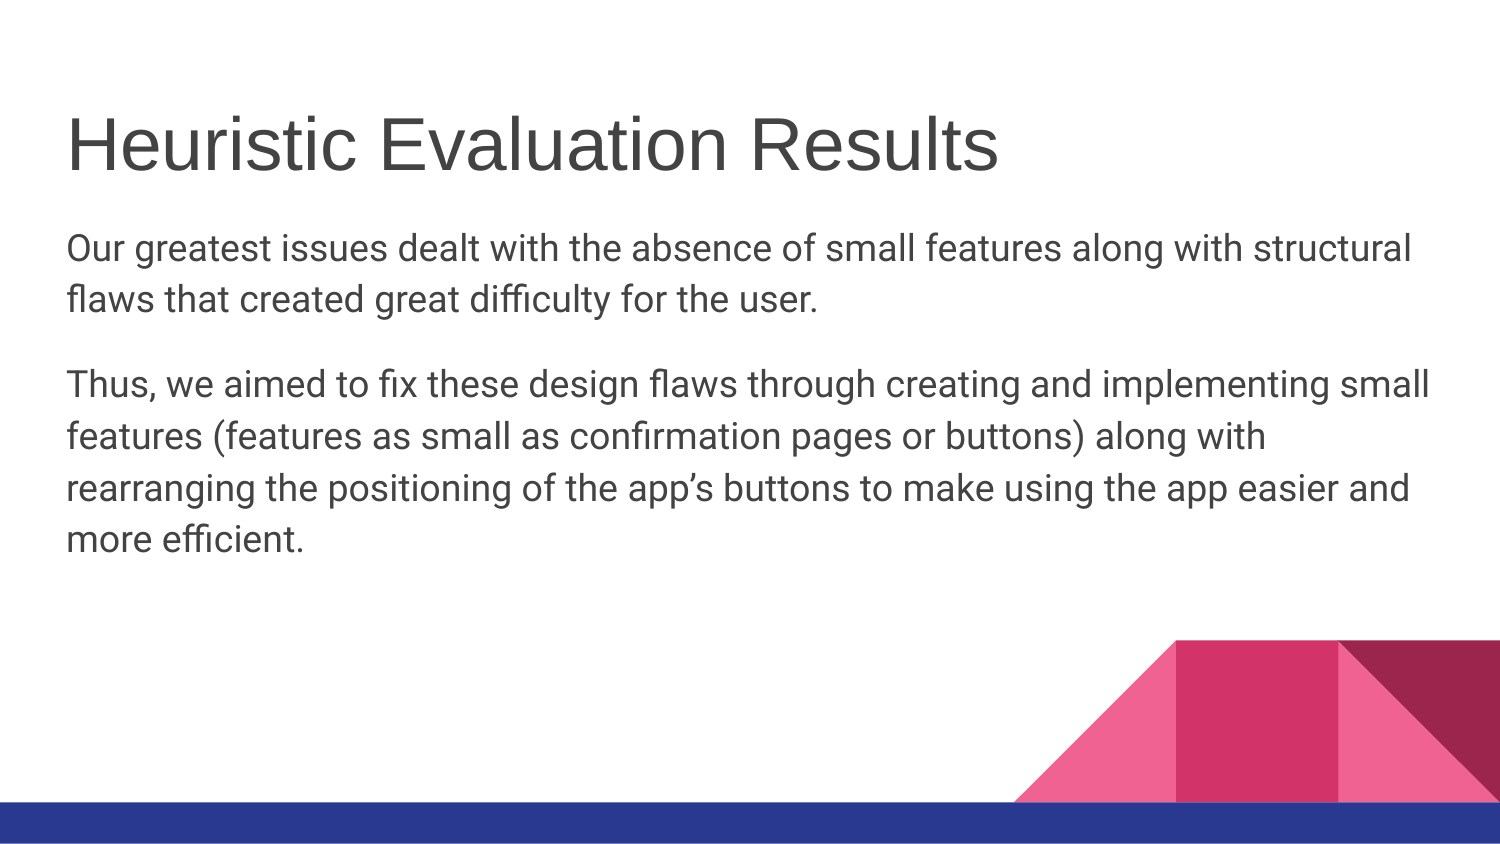

# Heuristic Evaluation Results

Our greatest issues dealt with the absence of small features along with structural flaws that created great difficulty for the user.
Thus, we aimed to fix these design flaws through creating and implementing small features (features as small as confirmation pages or buttons) along with rearranging the positioning of the app’s buttons to make using the app easier and more efficient.